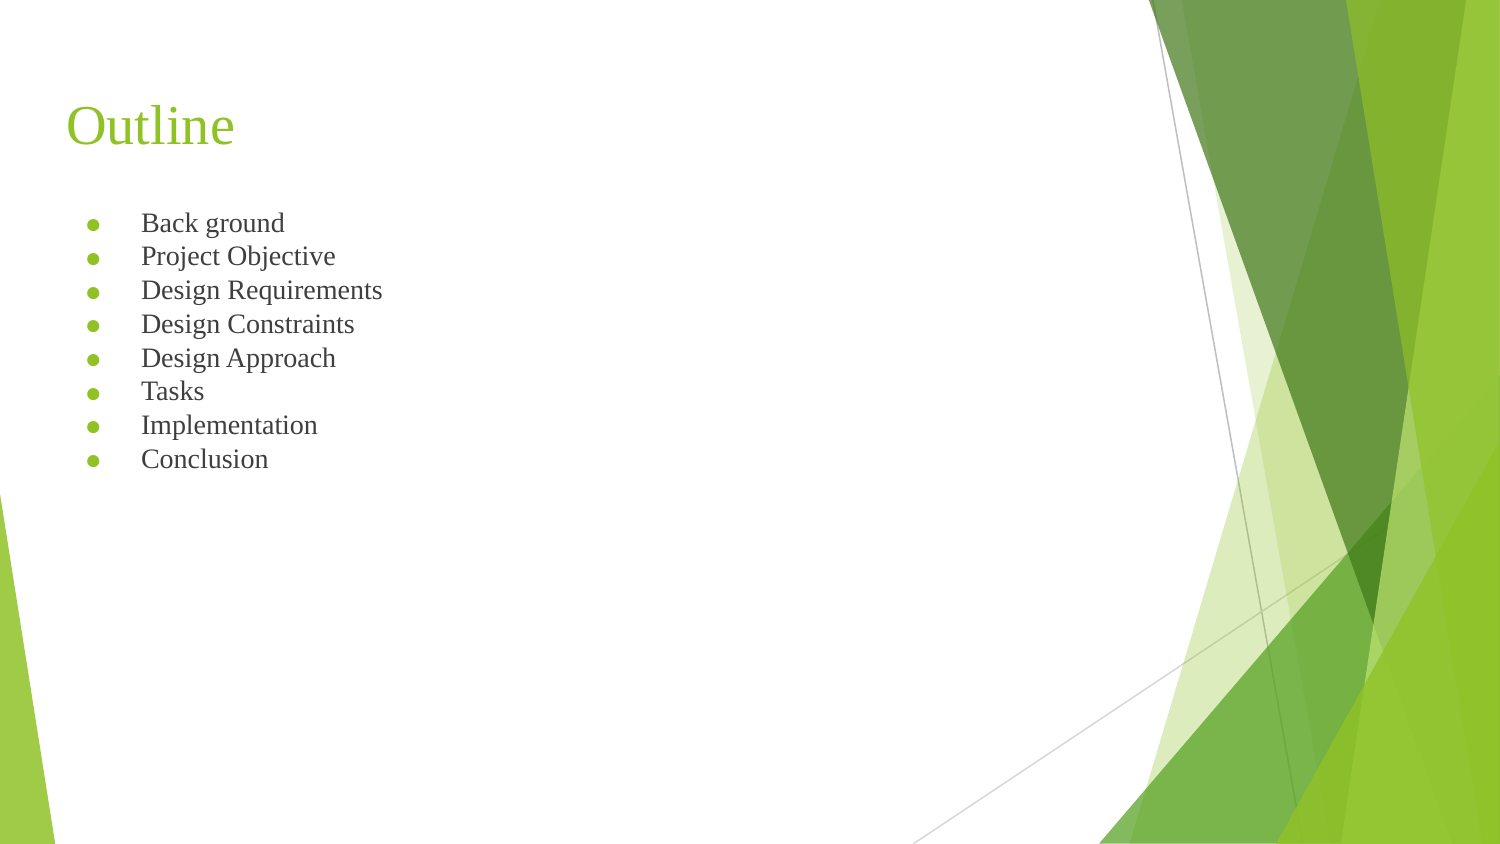

# Outline

Back ground
Project Objective
Design Requirements
Design Constraints
Design Approach
Tasks
Implementation
Conclusion